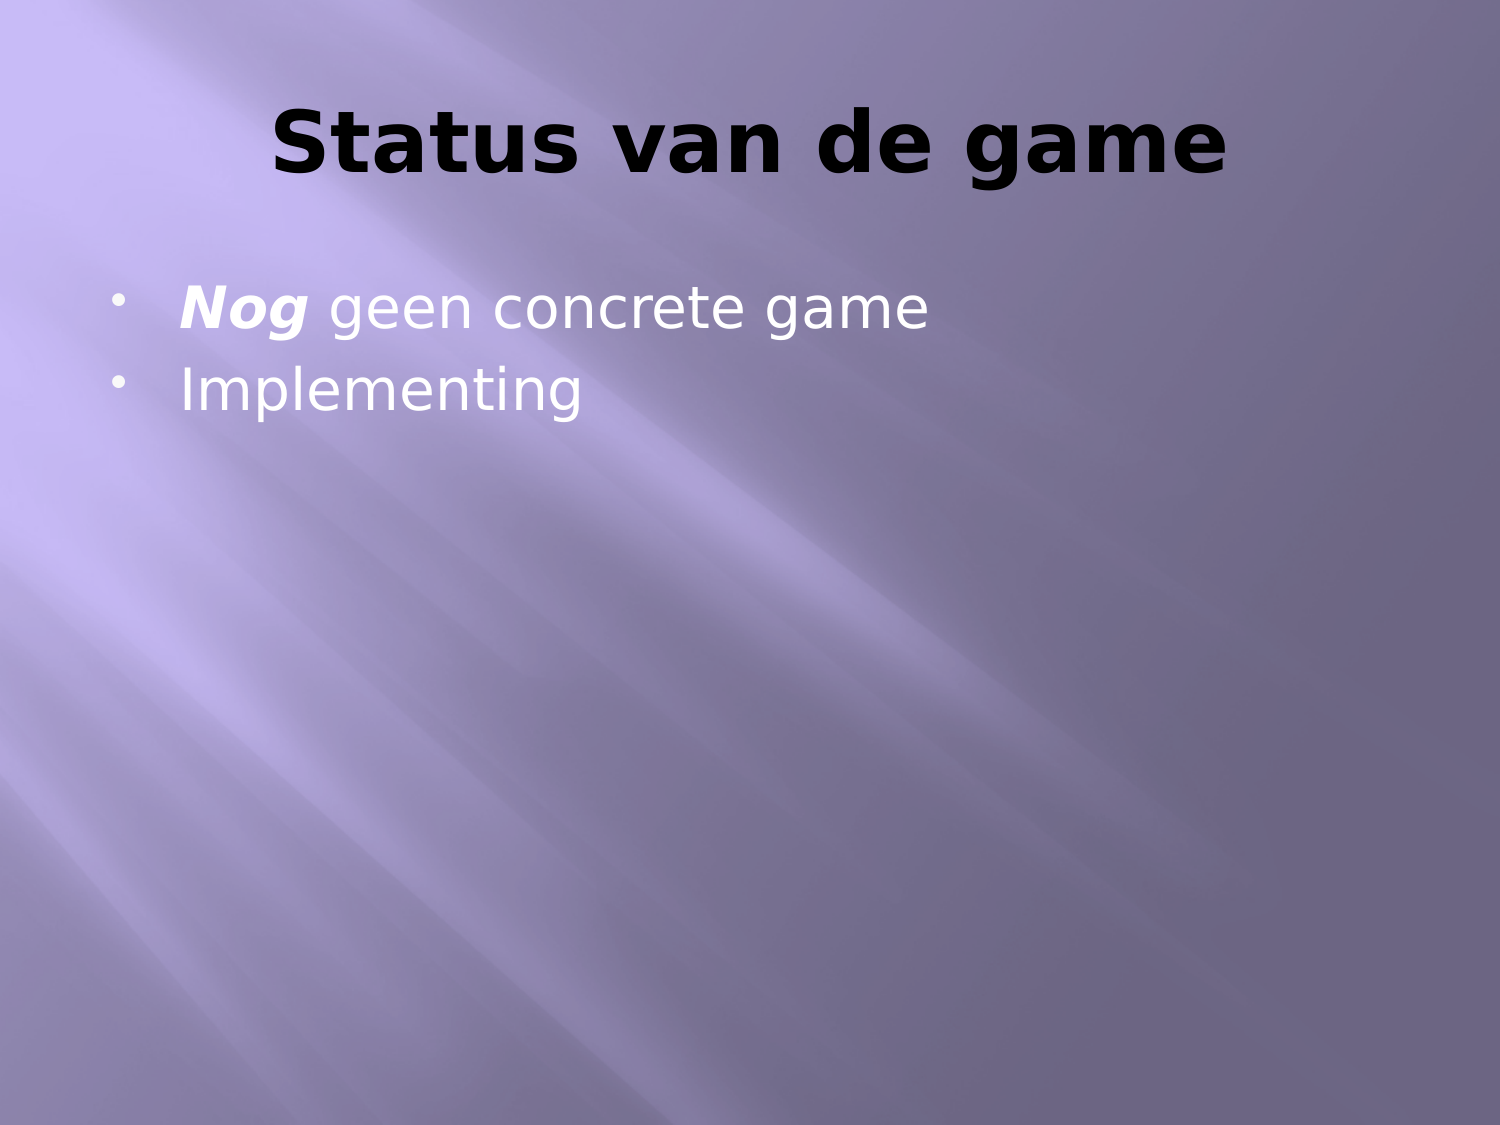

# Status van de game
Nog geen concrete game
Implementing